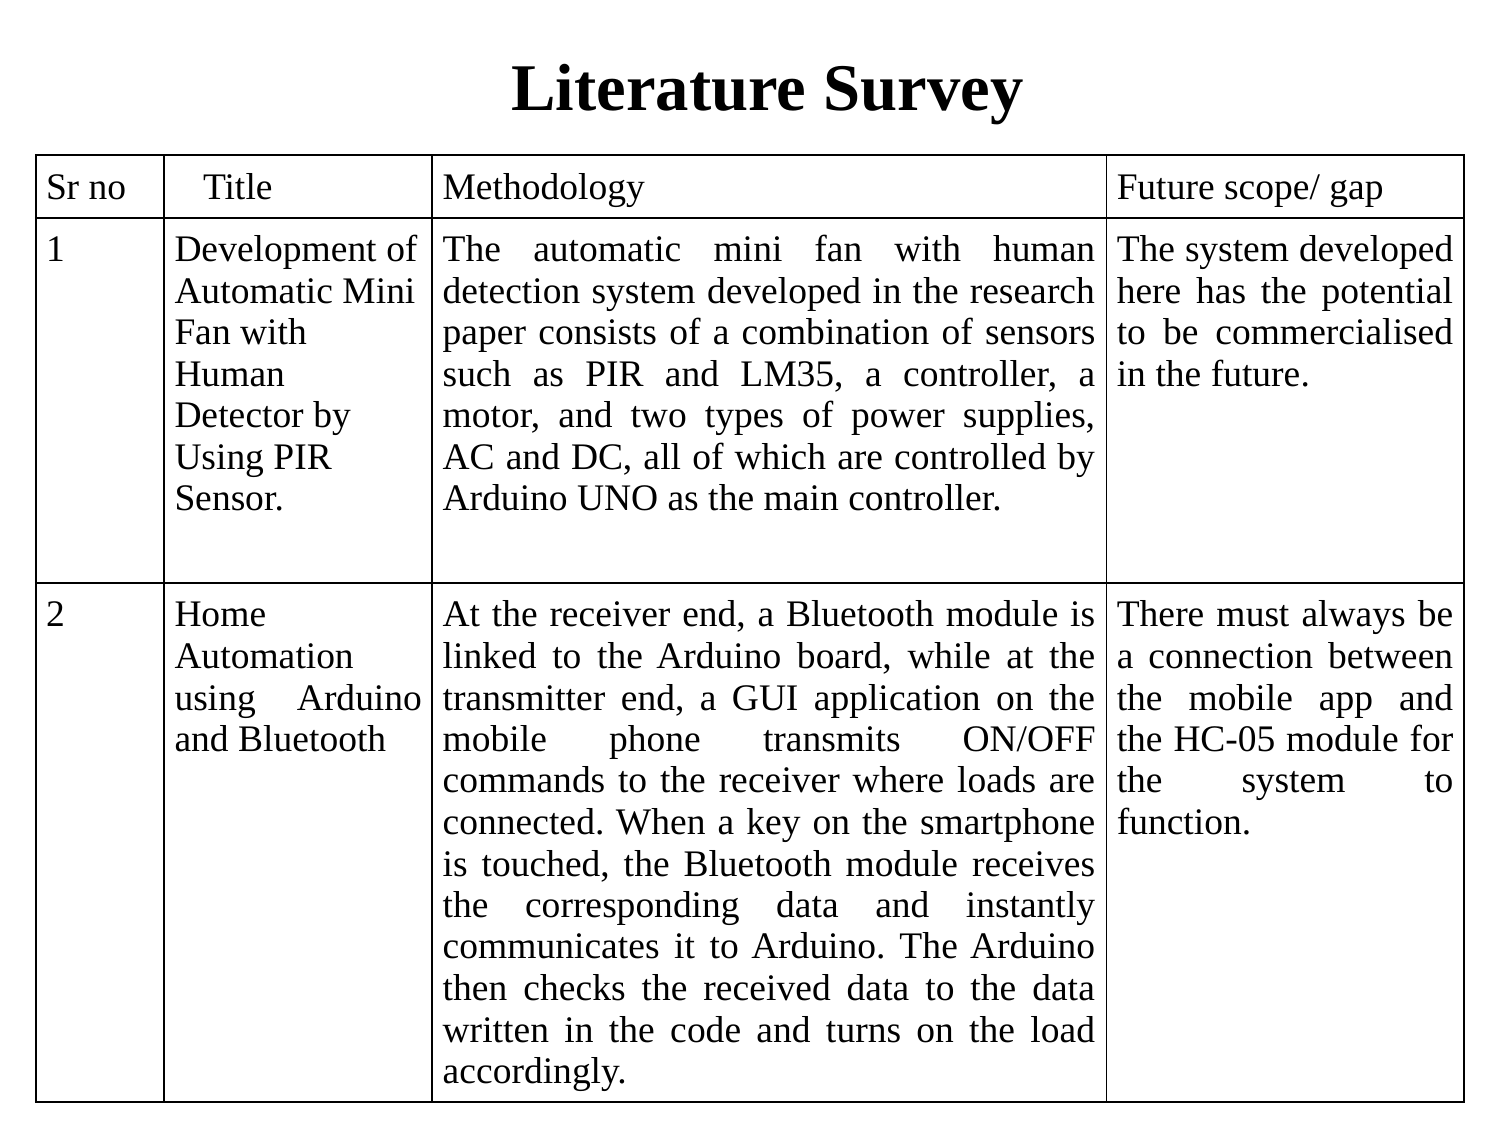

# Literature Survey
| Sr no | Title | Methodology | Future scope/ gap |
| --- | --- | --- | --- |
| 1 | Development of Automatic Mini Fan with Human Detector by Using PIR Sensor. | The automatic mini fan with human detection system developed in the research paper consists of a combination of sensors such as PIR and LM35, a controller, a motor, and two types of power supplies, AC and DC, all of which are controlled by Arduino UNO as the main controller. | The system developed here has the potential to be commercialised in the future. |
| 2 | Home Automation using Arduino and Bluetooth | At the receiver end, a Bluetooth module is linked to the Arduino board, while at the transmitter end, a GUI application on the mobile phone transmits ON/OFF commands to the receiver where loads are connected. When a key on the smartphone is touched, the Bluetooth module receives the corresponding data and instantly communicates it to Arduino. The Arduino then checks the received data to the data written in the code and turns on the load accordingly. | There must always be a connection between the mobile app and the HC-05 module for the system to function. |